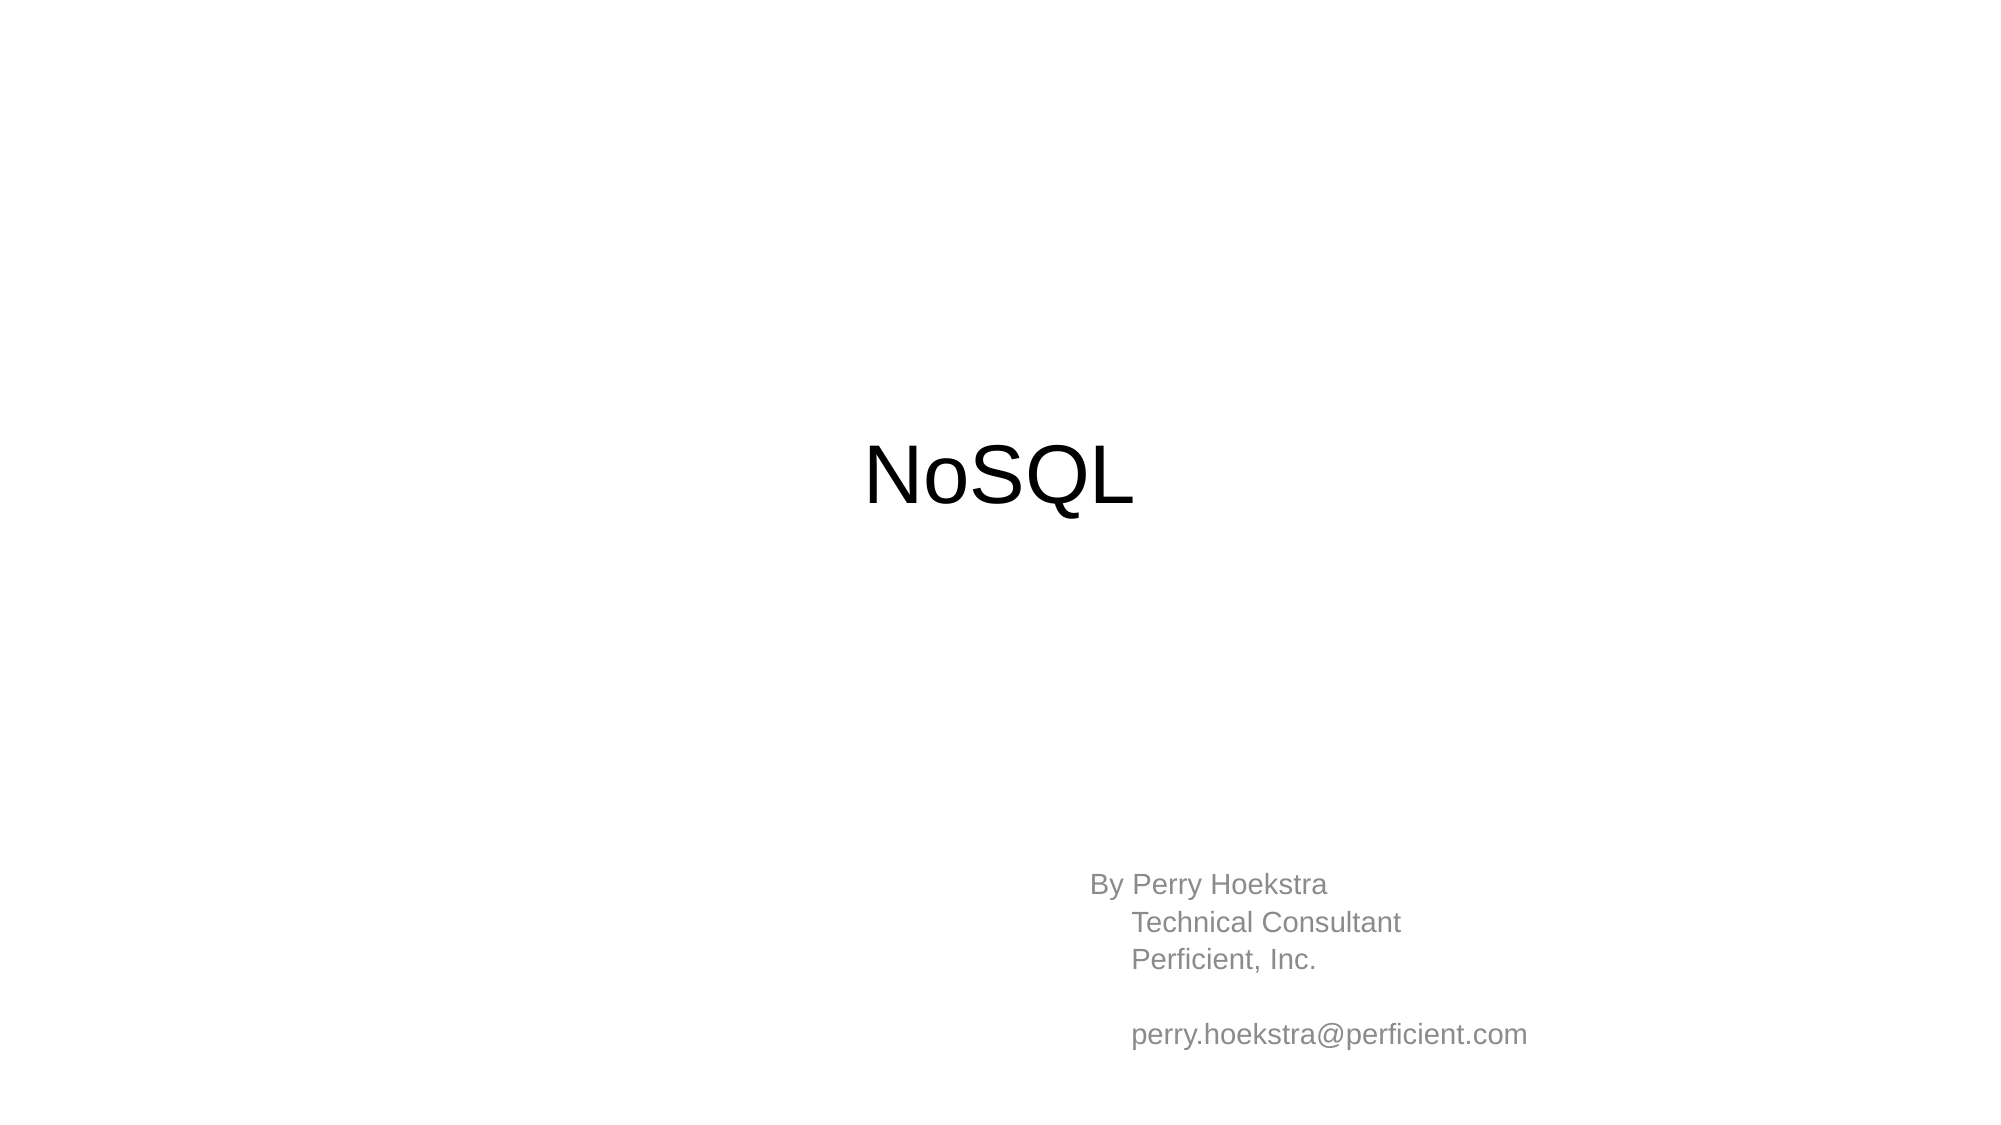

# NoSQL
By Perry Hoekstra
     Technical Consultant
     Perficient, Inc.

     perry.hoekstra@perficient.com